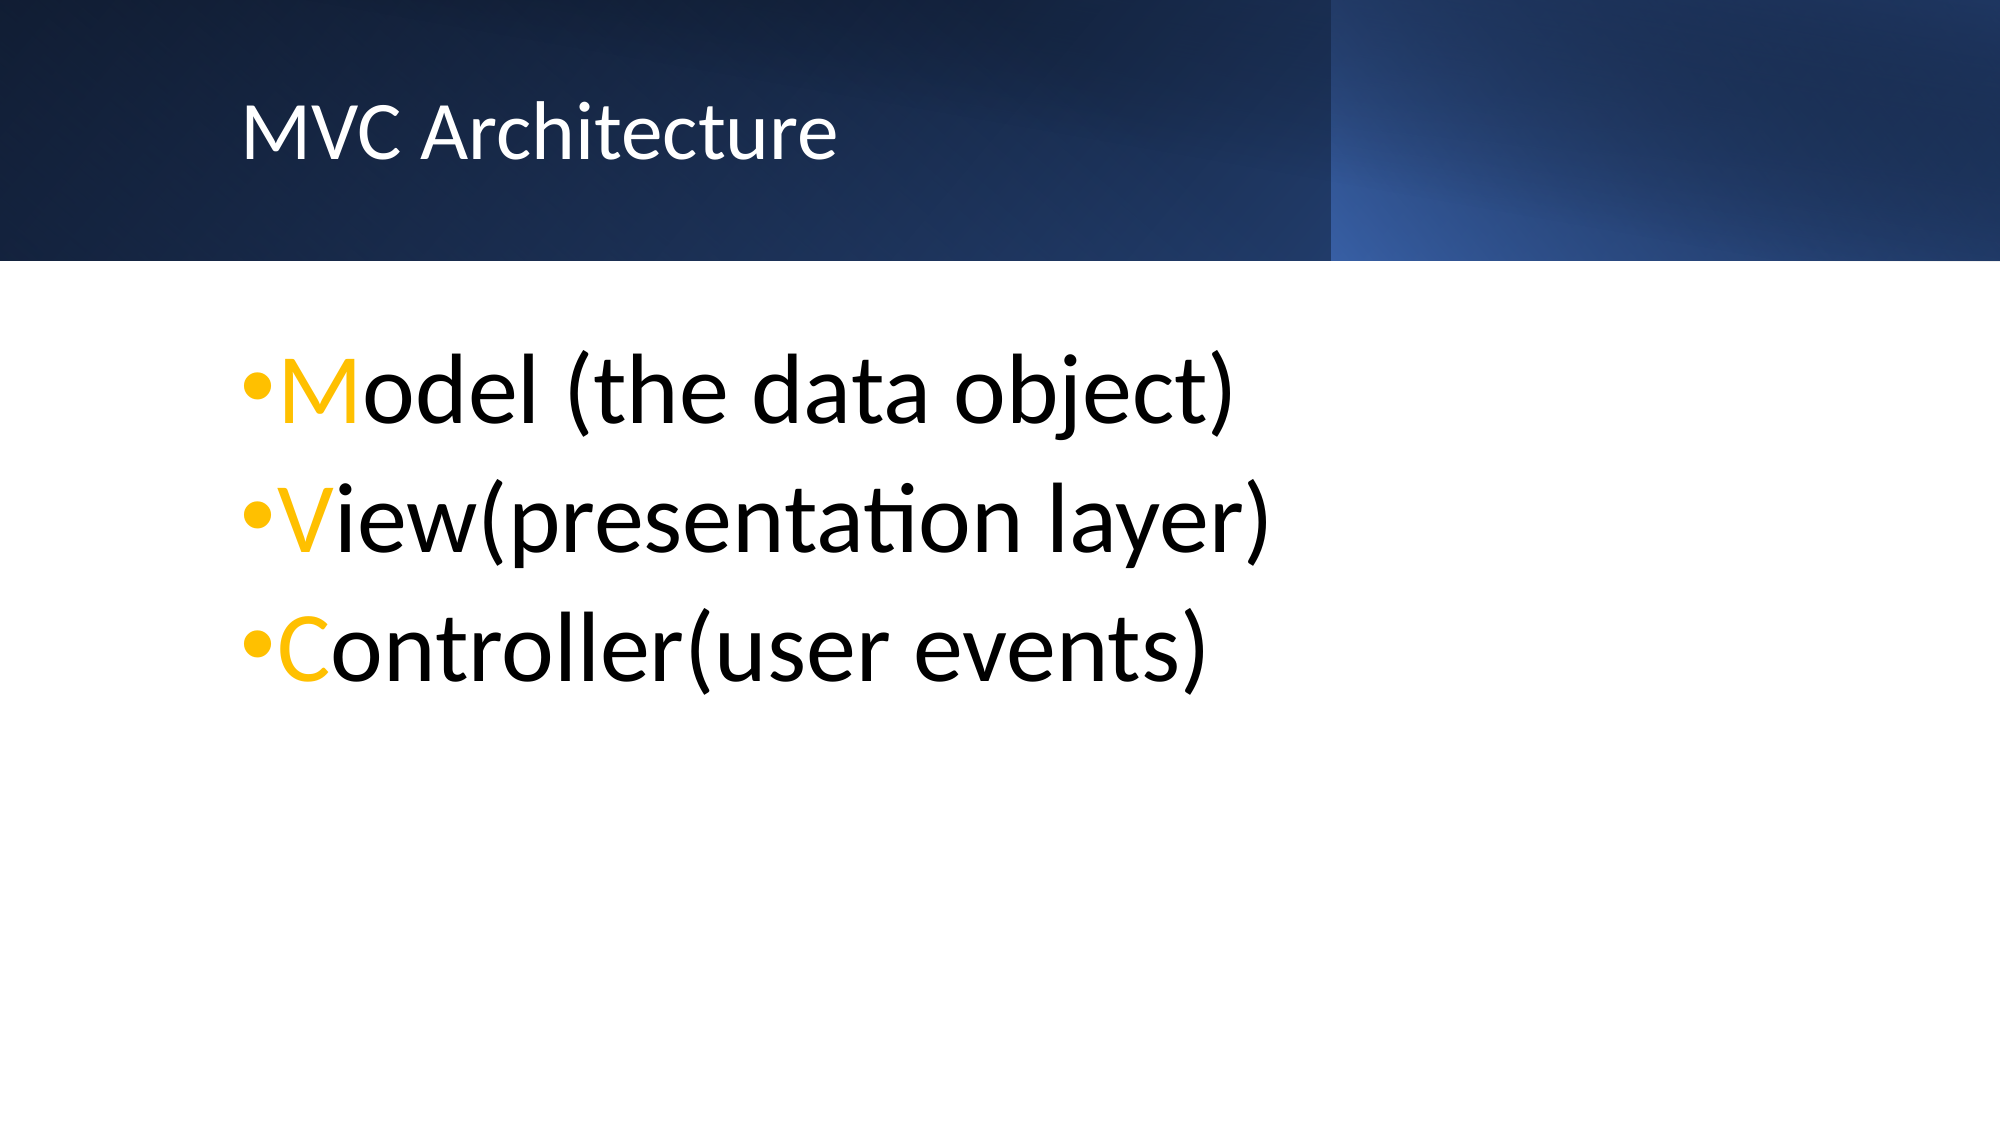

# MVC Architecture
Model (the data object)
View(presentation layer)
Controller(user events)